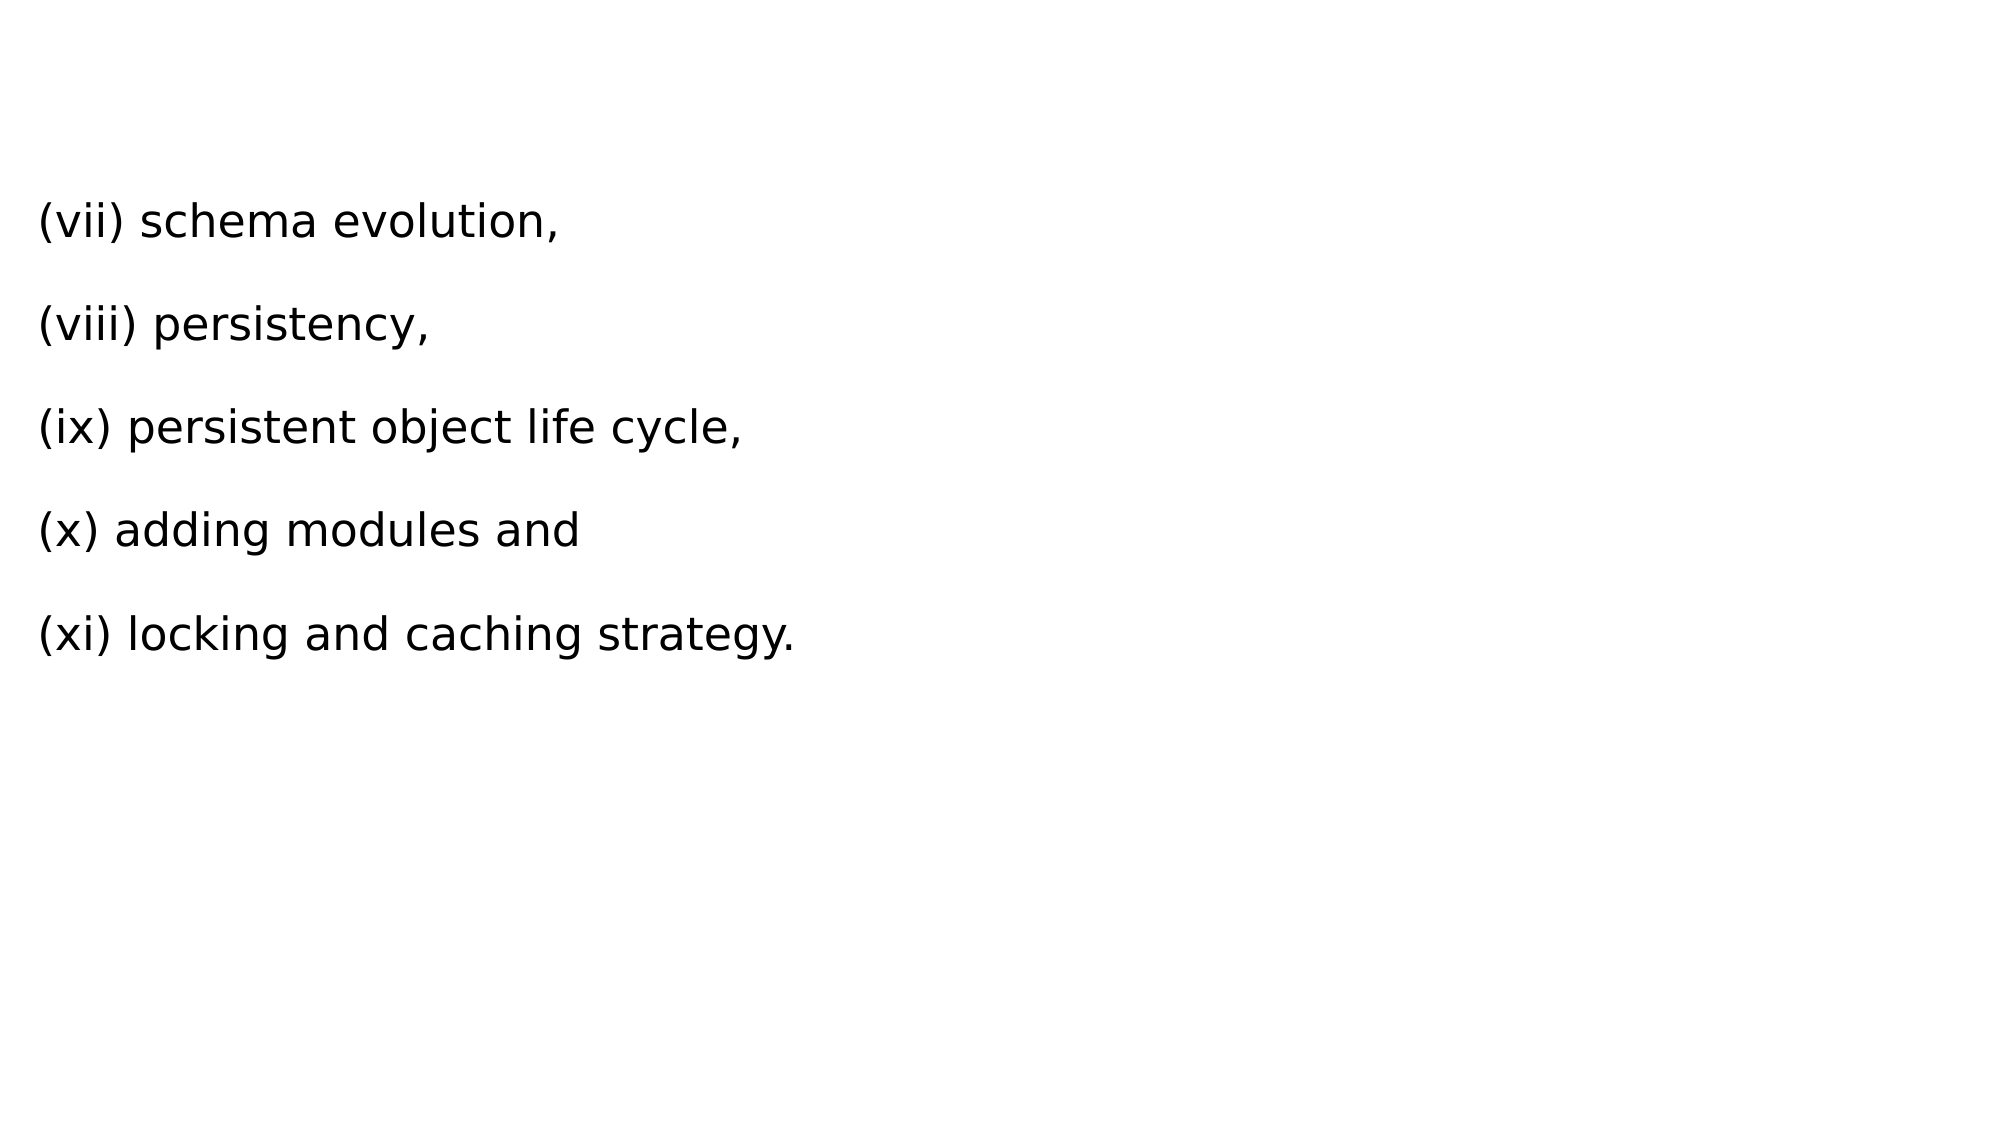

#
(vii) schema evolution,
(viii) persistency,
(ix) persistent object life cycle,
(x) adding modules and
(xi) locking and caching strategy.